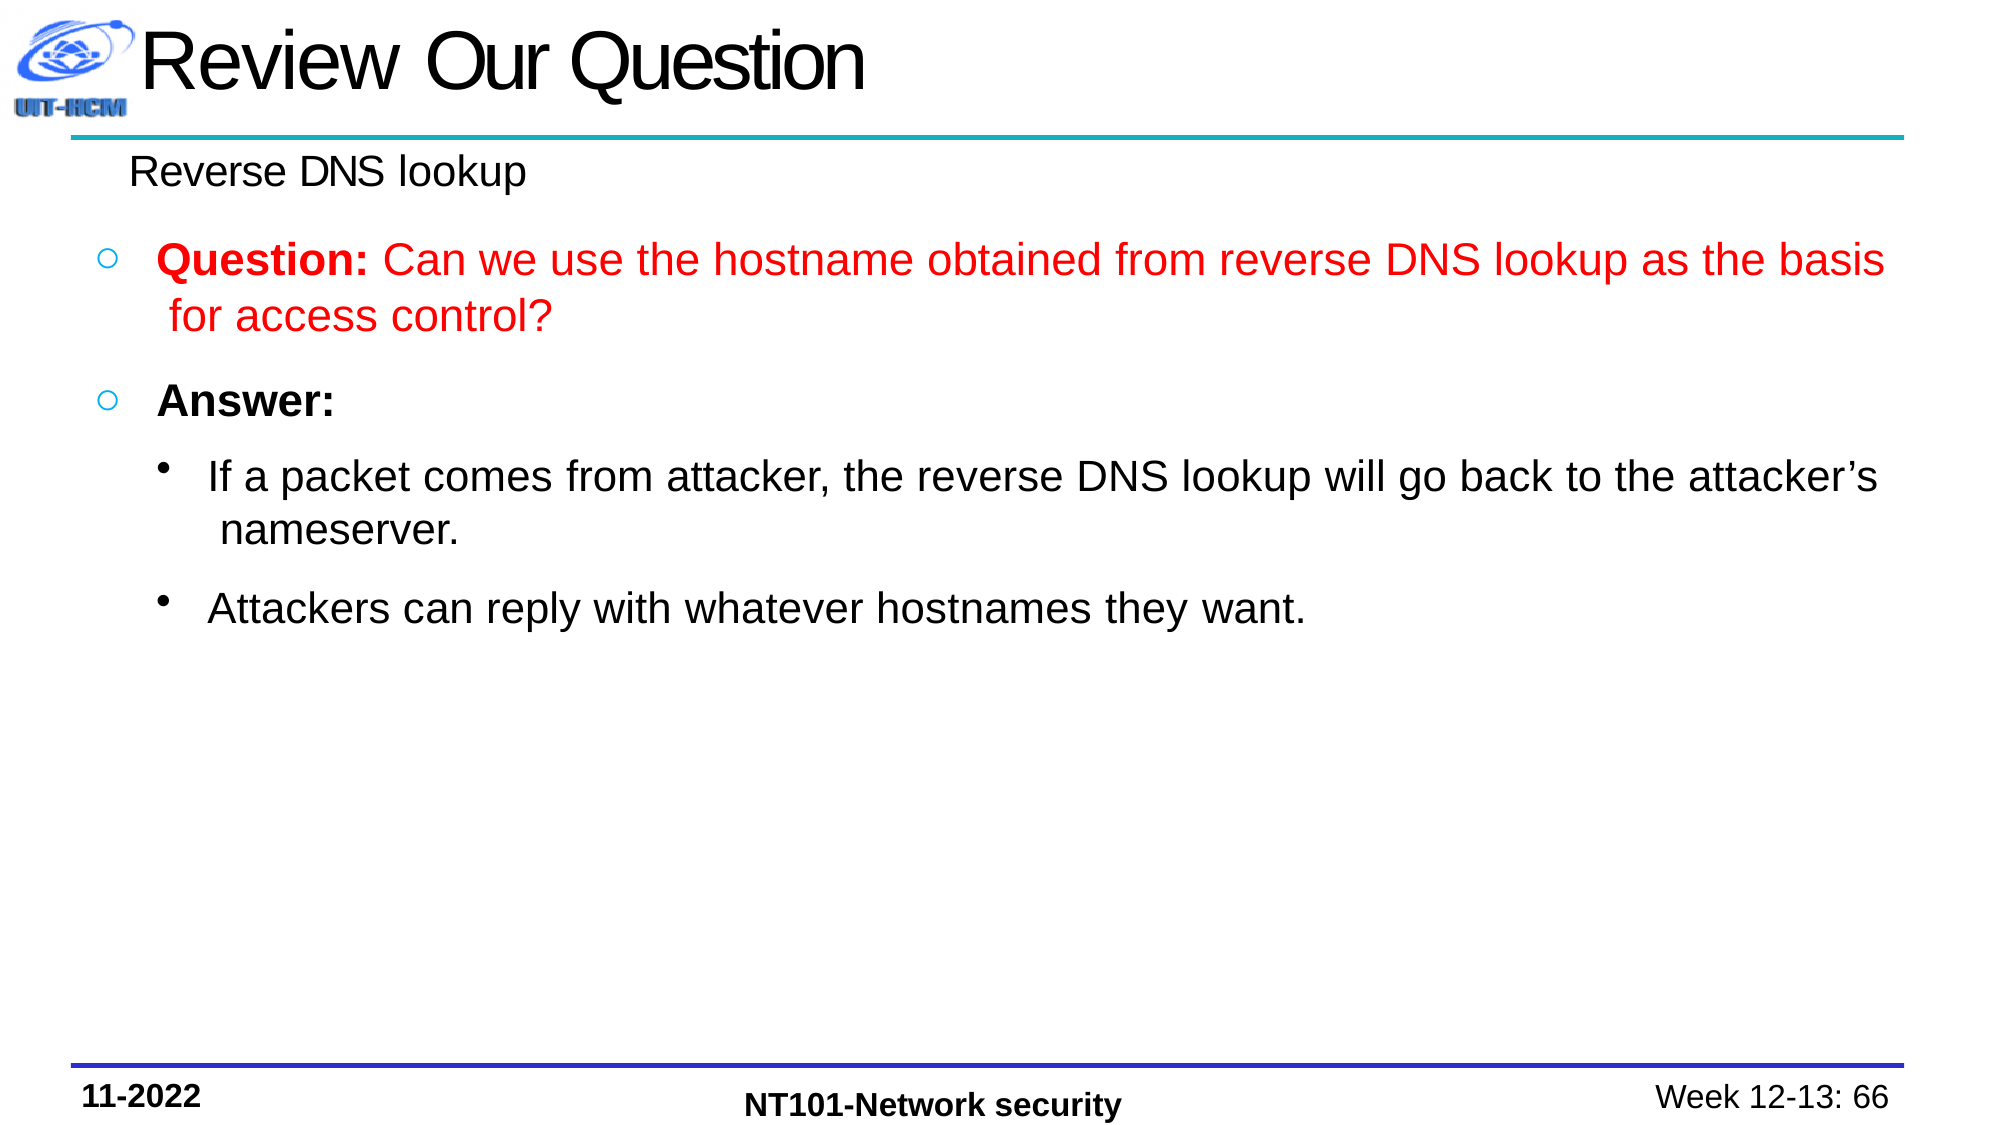

# Review Our Question
Reverse DNS lookup
Question: Can we use the hostname obtained from reverse DNS lookup as the basis  for access control?
Answer:
If a packet comes from attacker, the reverse DNS lookup will go back to the attacker’s  nameserver.
Attackers can reply with whatever hostnames they want.